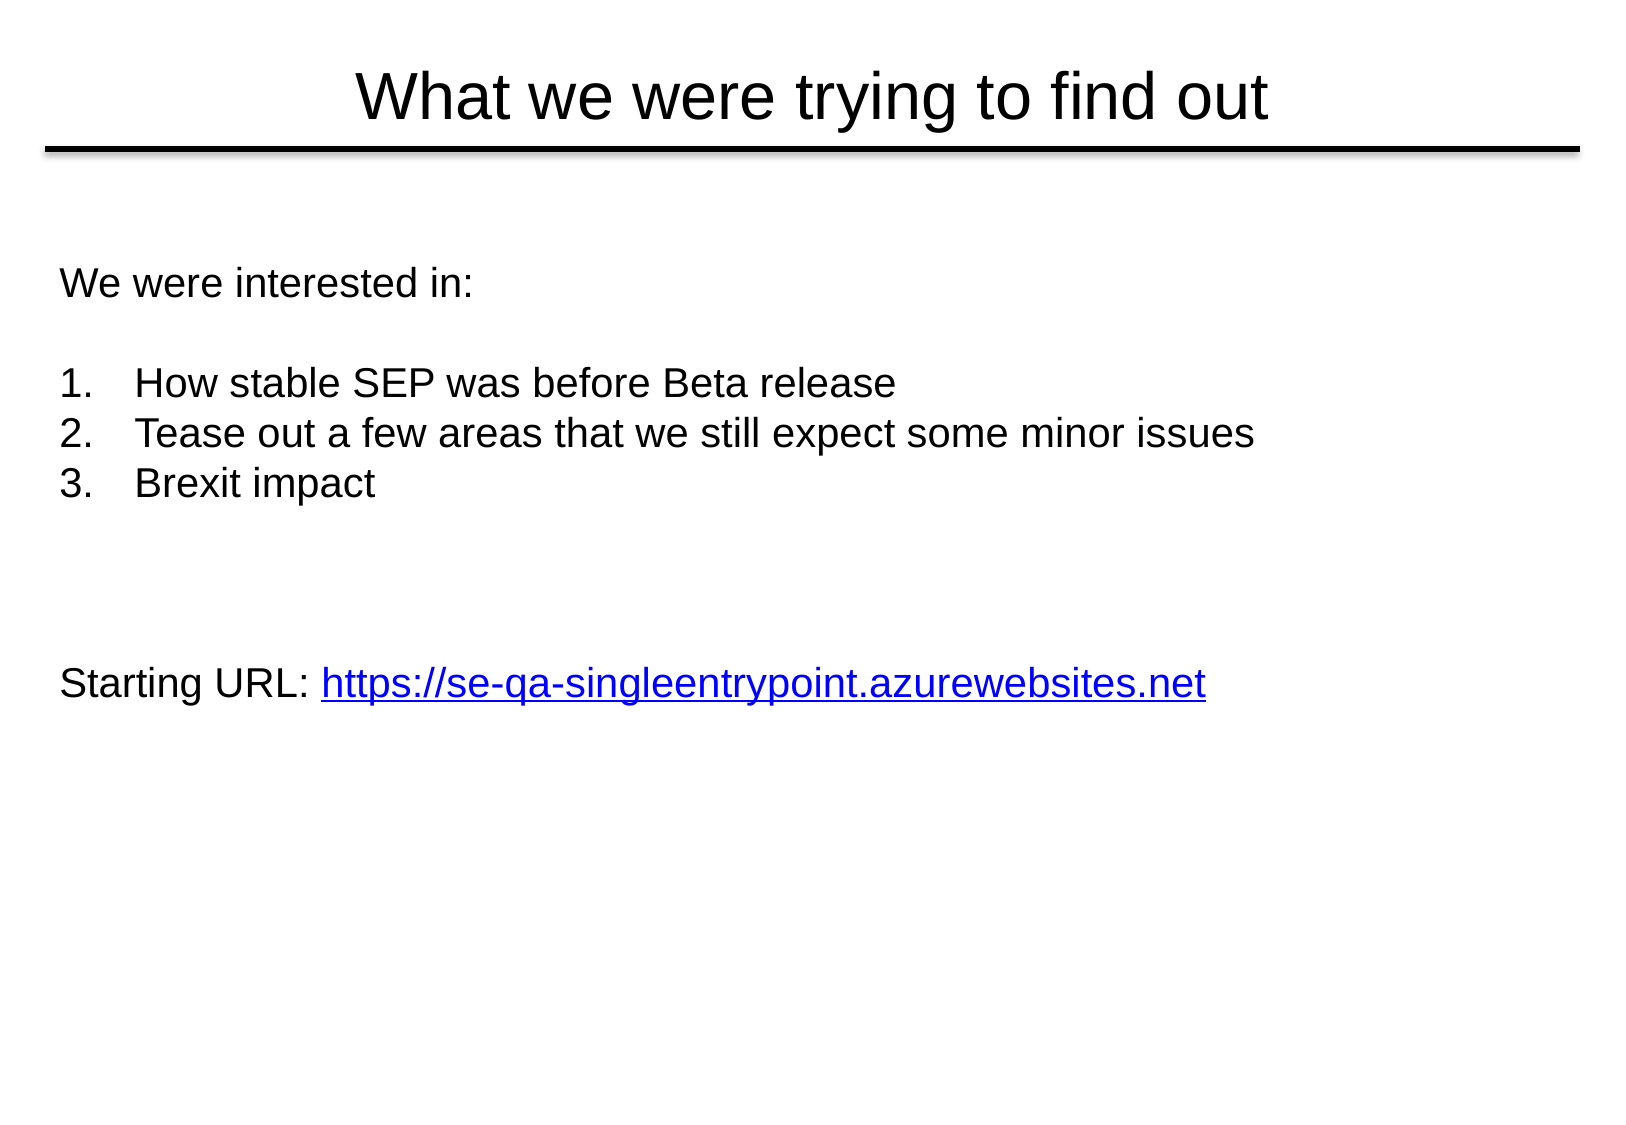

# What we were trying to find out
We were interested in:

How stable SEP was before Beta release
Tease out a few areas that we still expect some minor issues
Brexit impact

Starting URL: https://se-qa-singleentrypoint.azurewebsites.net